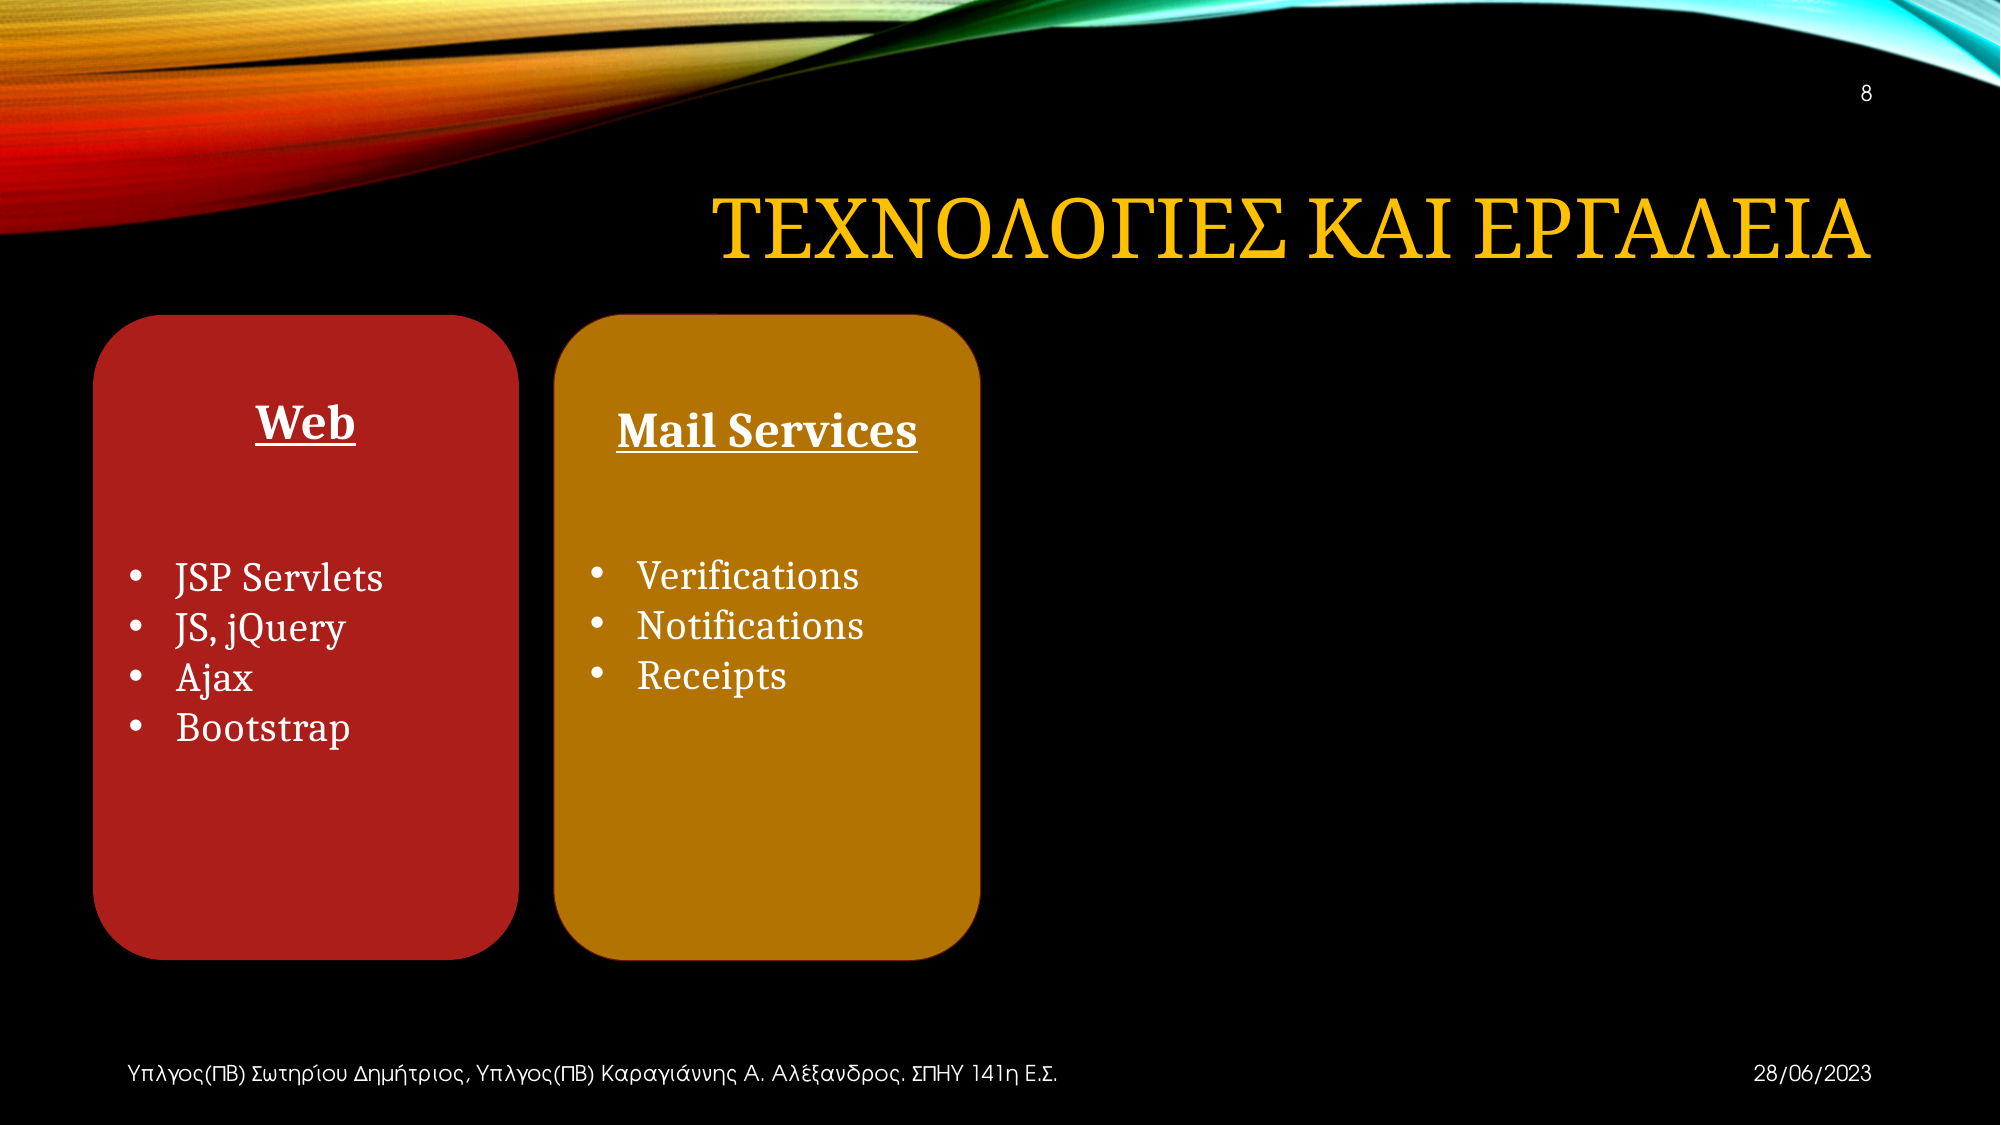

8
# Τεχνολογιες και Εργαλεια
PayPal

Payments
Refunds

Web

JSP Servlets
JS, jQuery
Ajax
Bootstrap

Security

Hash Passwords
AES Encryption

Mail Services

Verifications
Notifications
Receipts

Υπλγος(ΠΒ) Σωτηρίου Δημήτριος, Υπλγος(ΠΒ) Καραγιάννης Α. Αλέξανδρος. ΣΠΗΥ 141η Ε.Σ.
28/06/2023